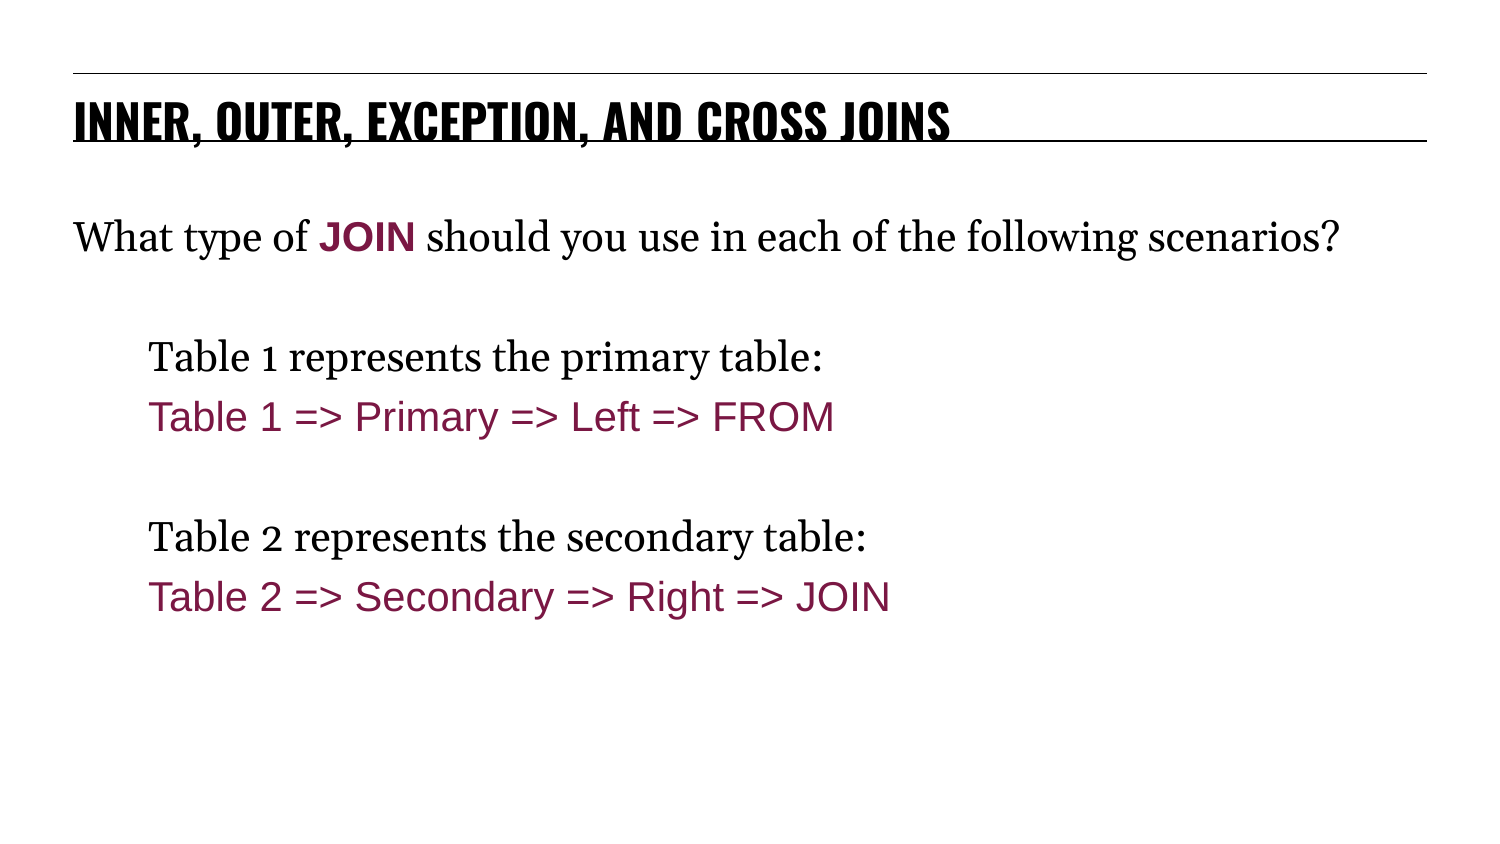

INNER, OUTER, EXCEPTION, AND CROSS JOINS

What type of JOIN should you use in each of the following scenarios?

Table 1 represents the primary table:
Table 1 => Primary => Left => FROM

Table 2 represents the secondary table:
Table 2 => Secondary => Right => JOIN